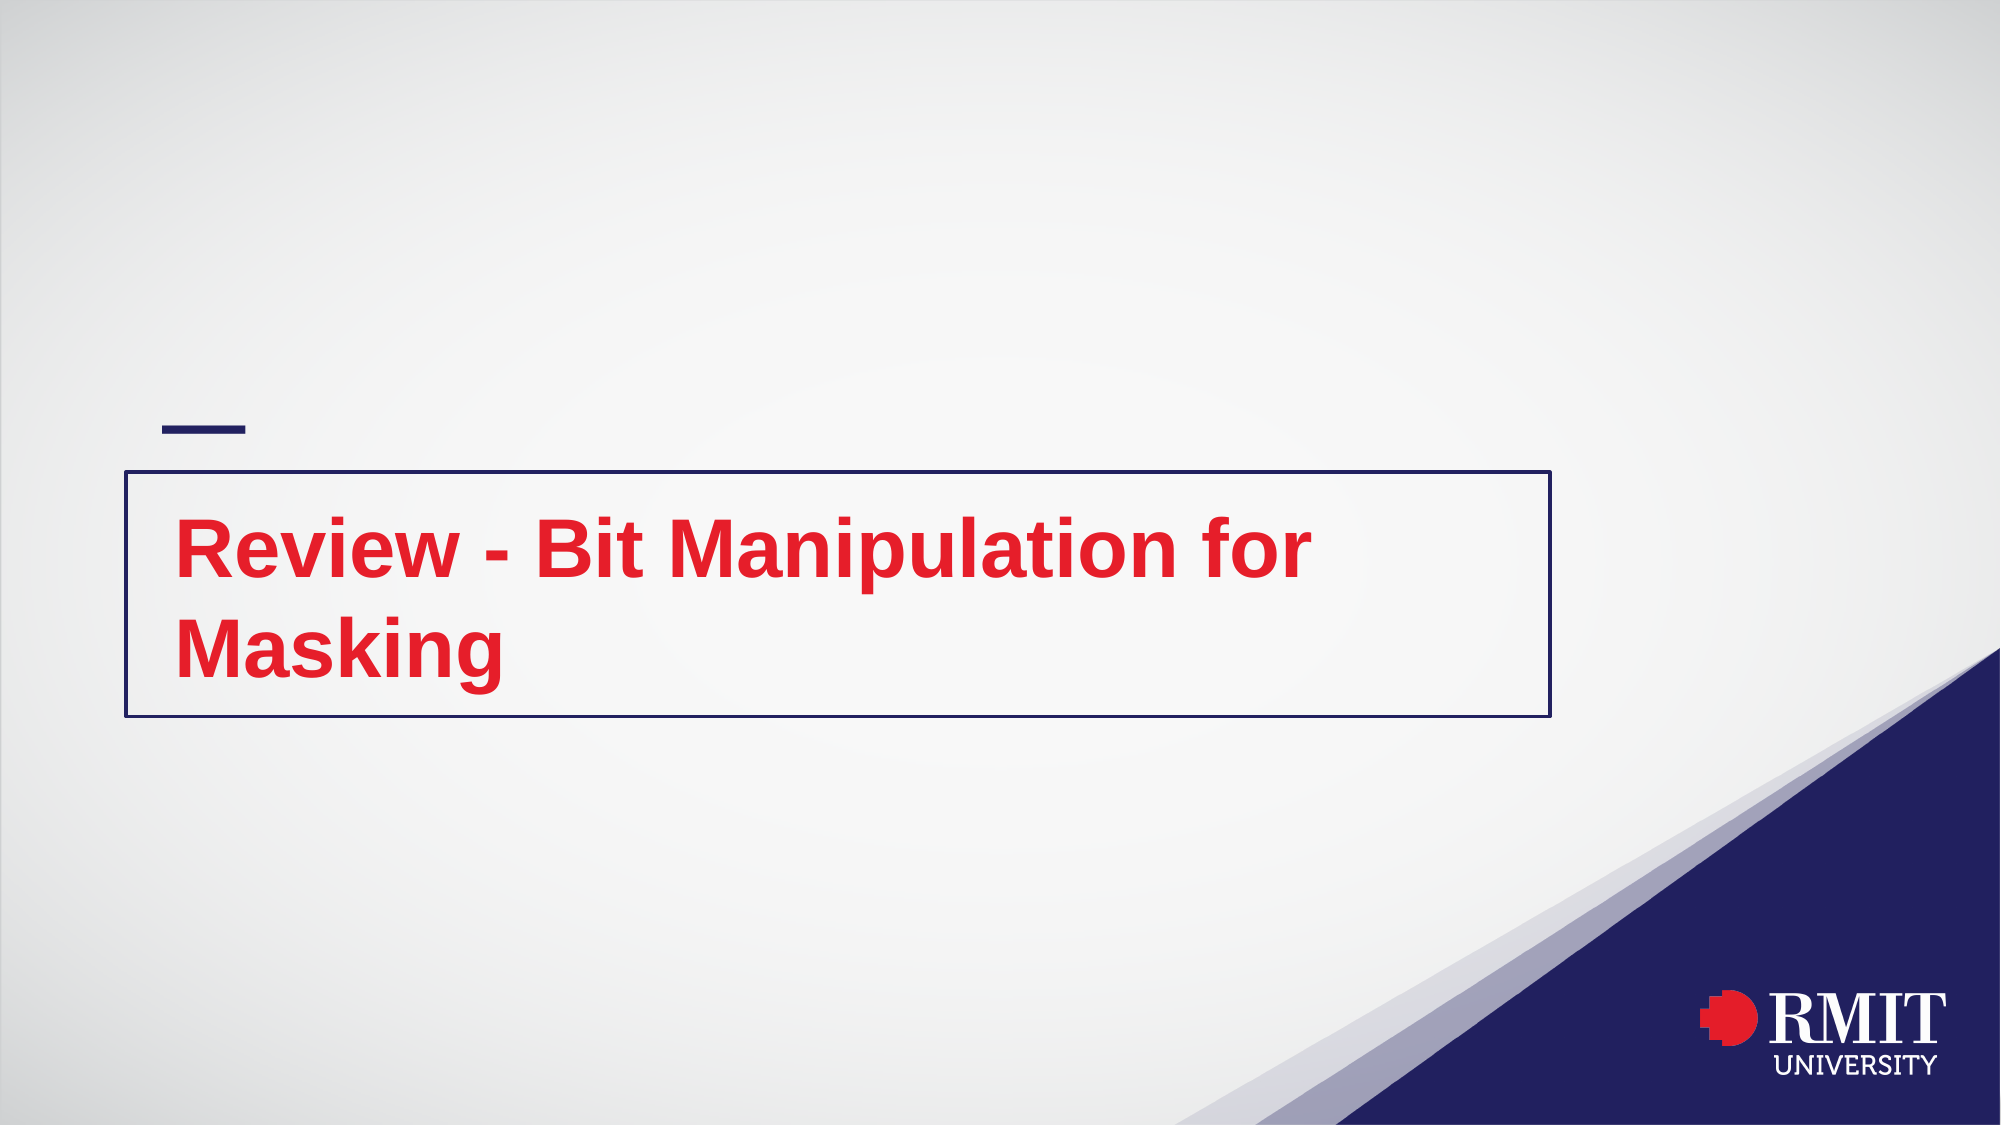

# Review - Bit Manipulation for Masking